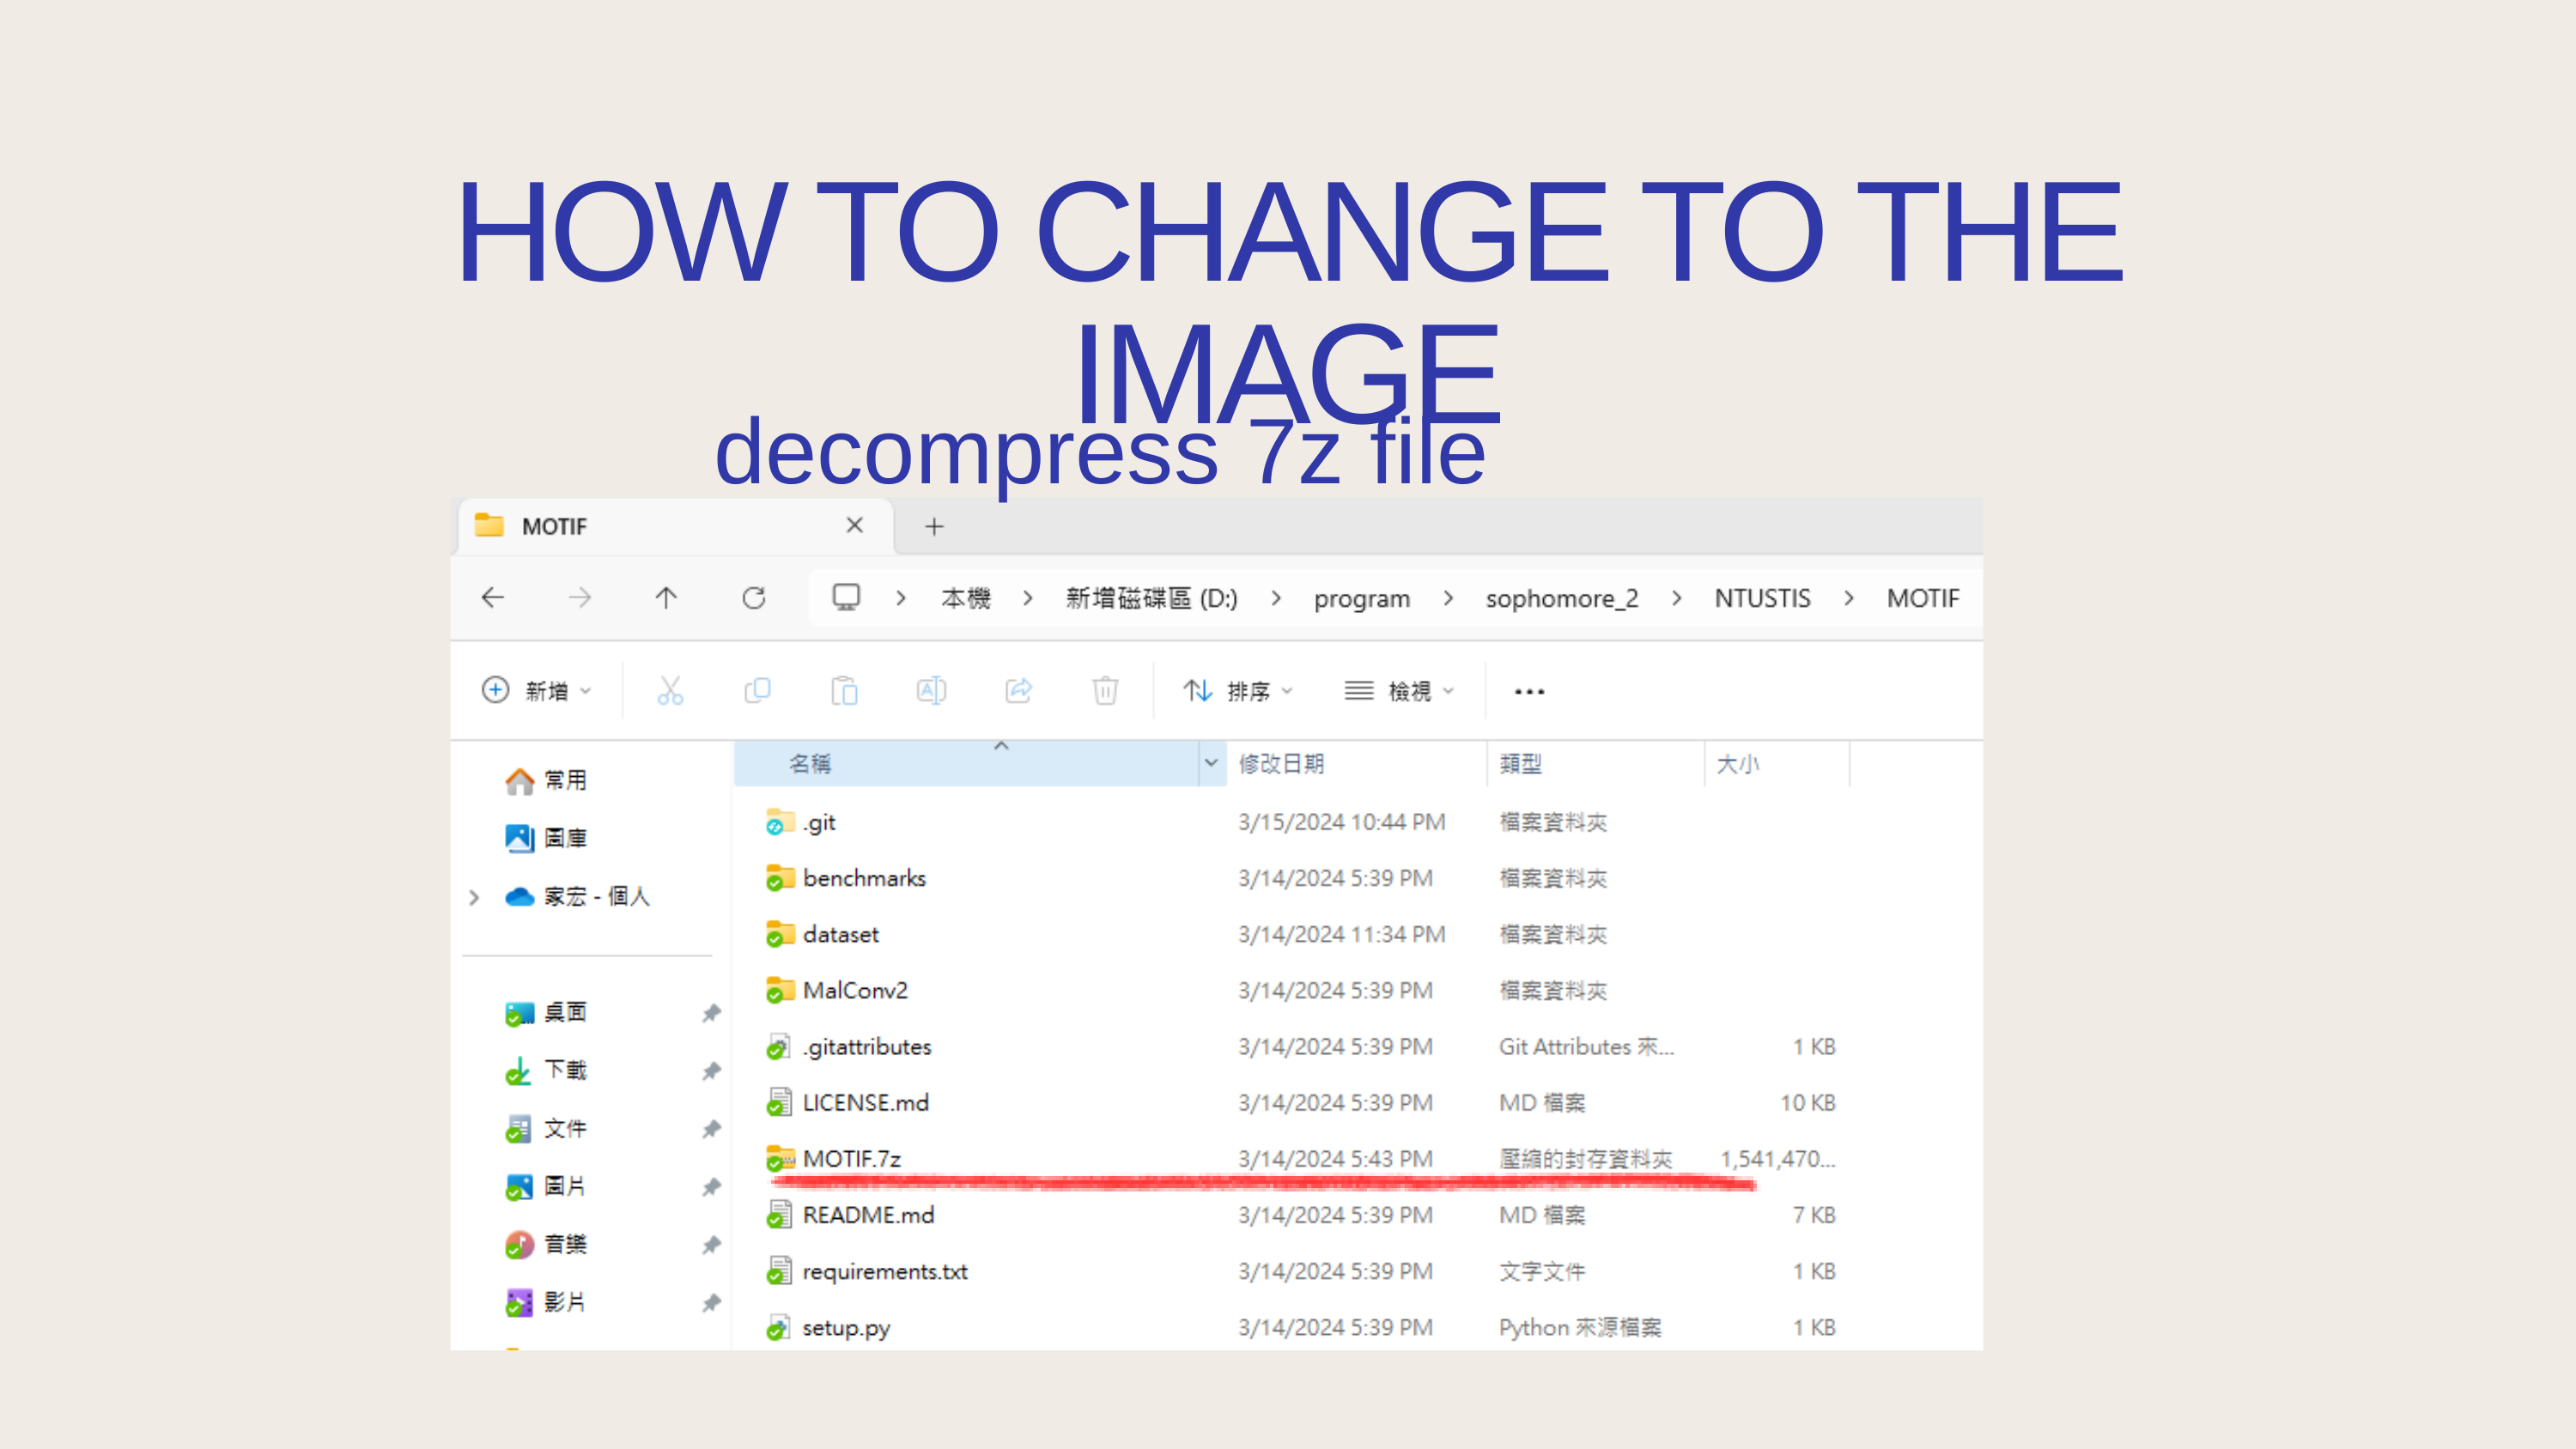

HOW TO CHANGE TO THE IMAGE
decompress 7z file